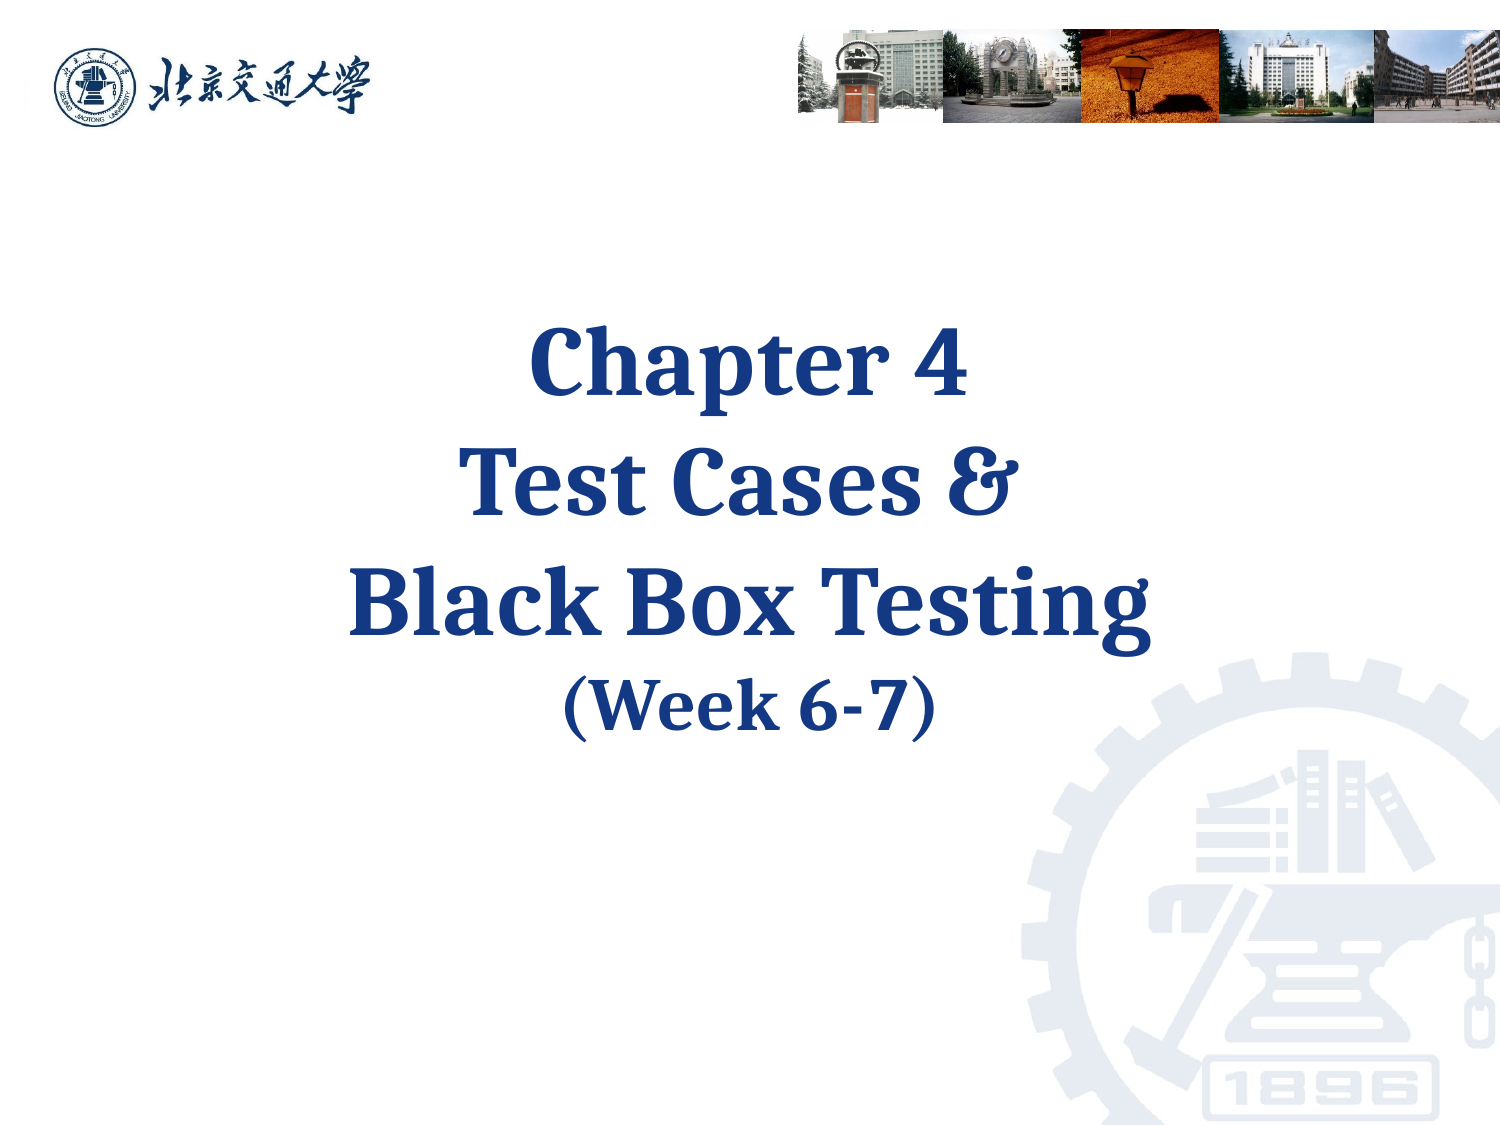

# Chapter 4 Test Cases & Black Box Testing (Week 6-7)